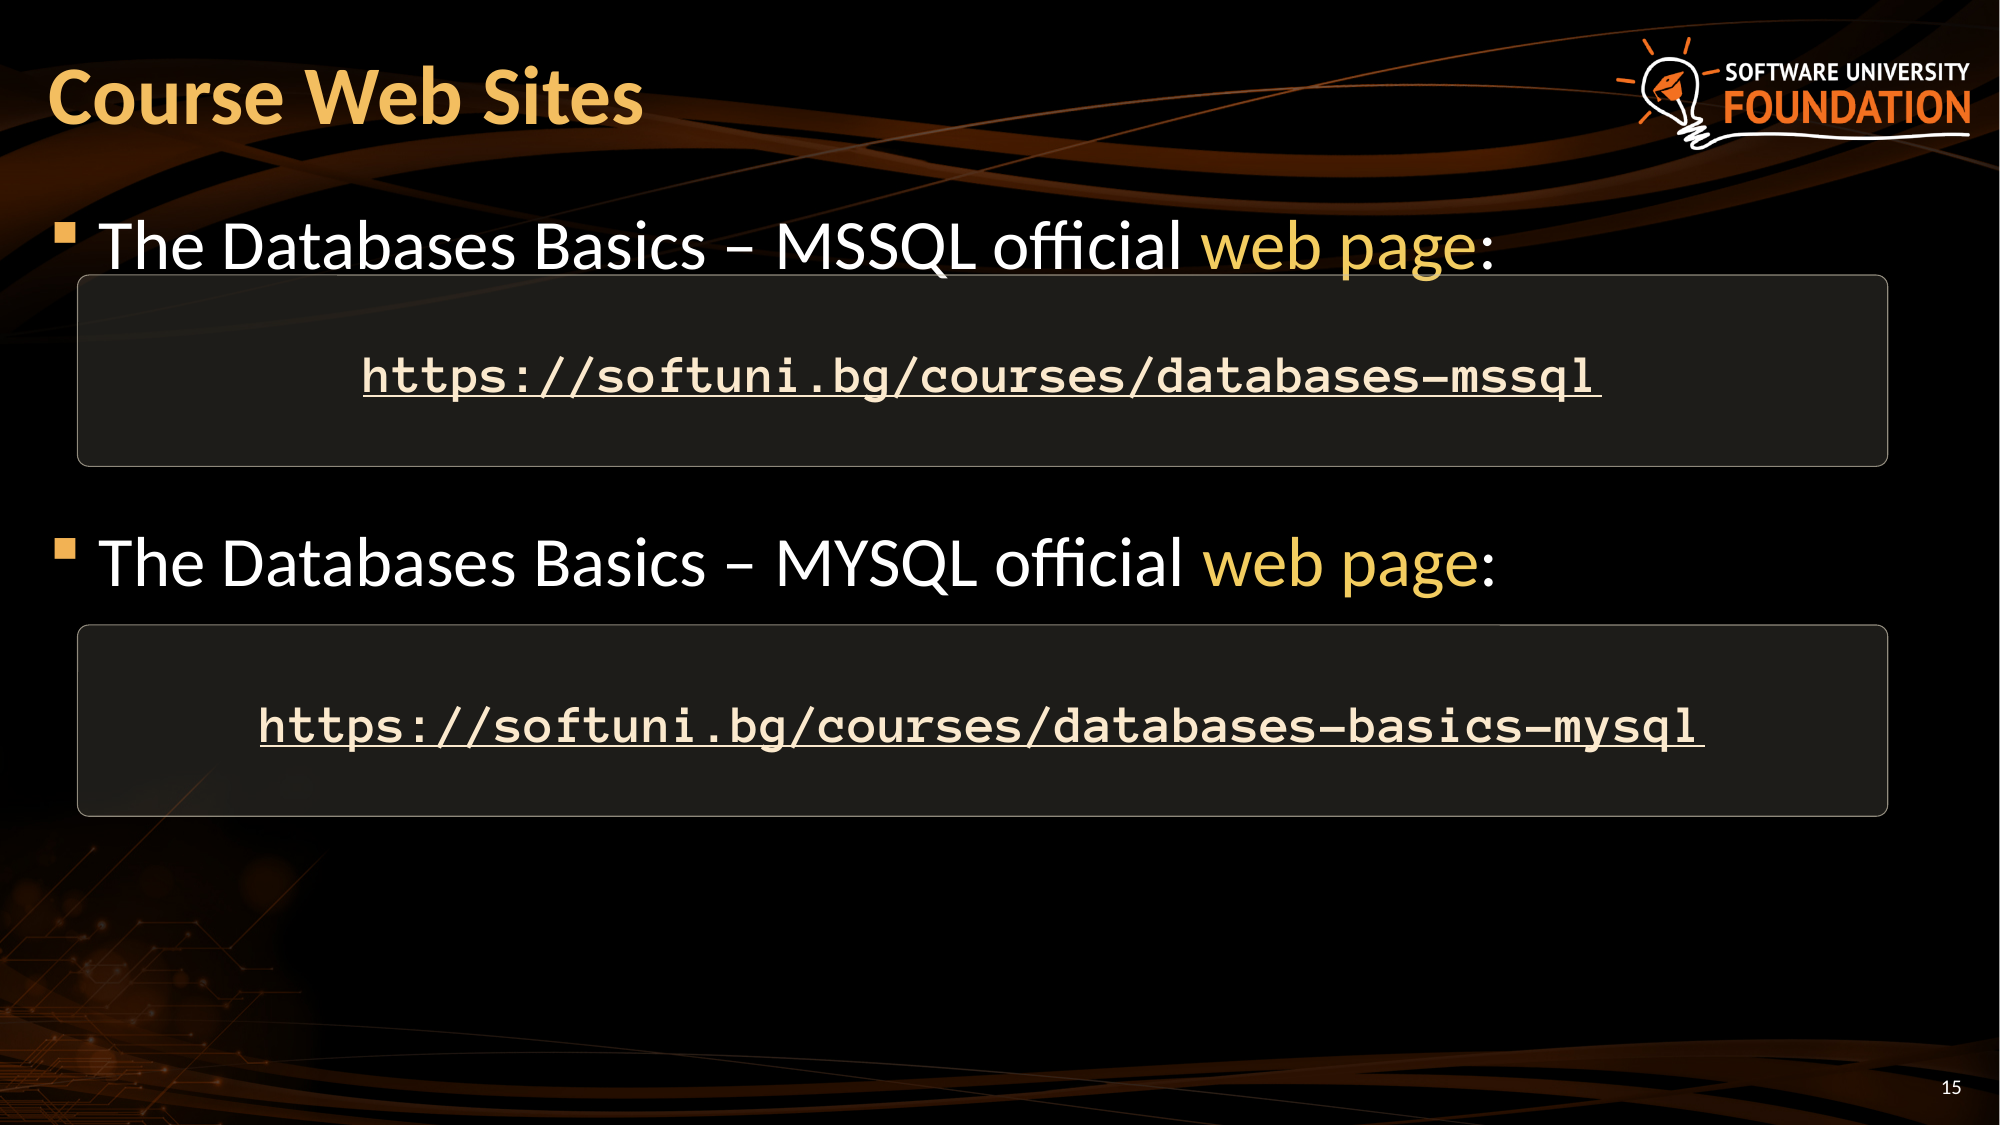

# Course Web Sites
The Databases Basics – MSSQL official web page:

The Databases Basics – MYSQL official web page:

https://softuni.bg/courses/databases-mssql
https://softuni.bg/courses/databases-basics-mysql
15